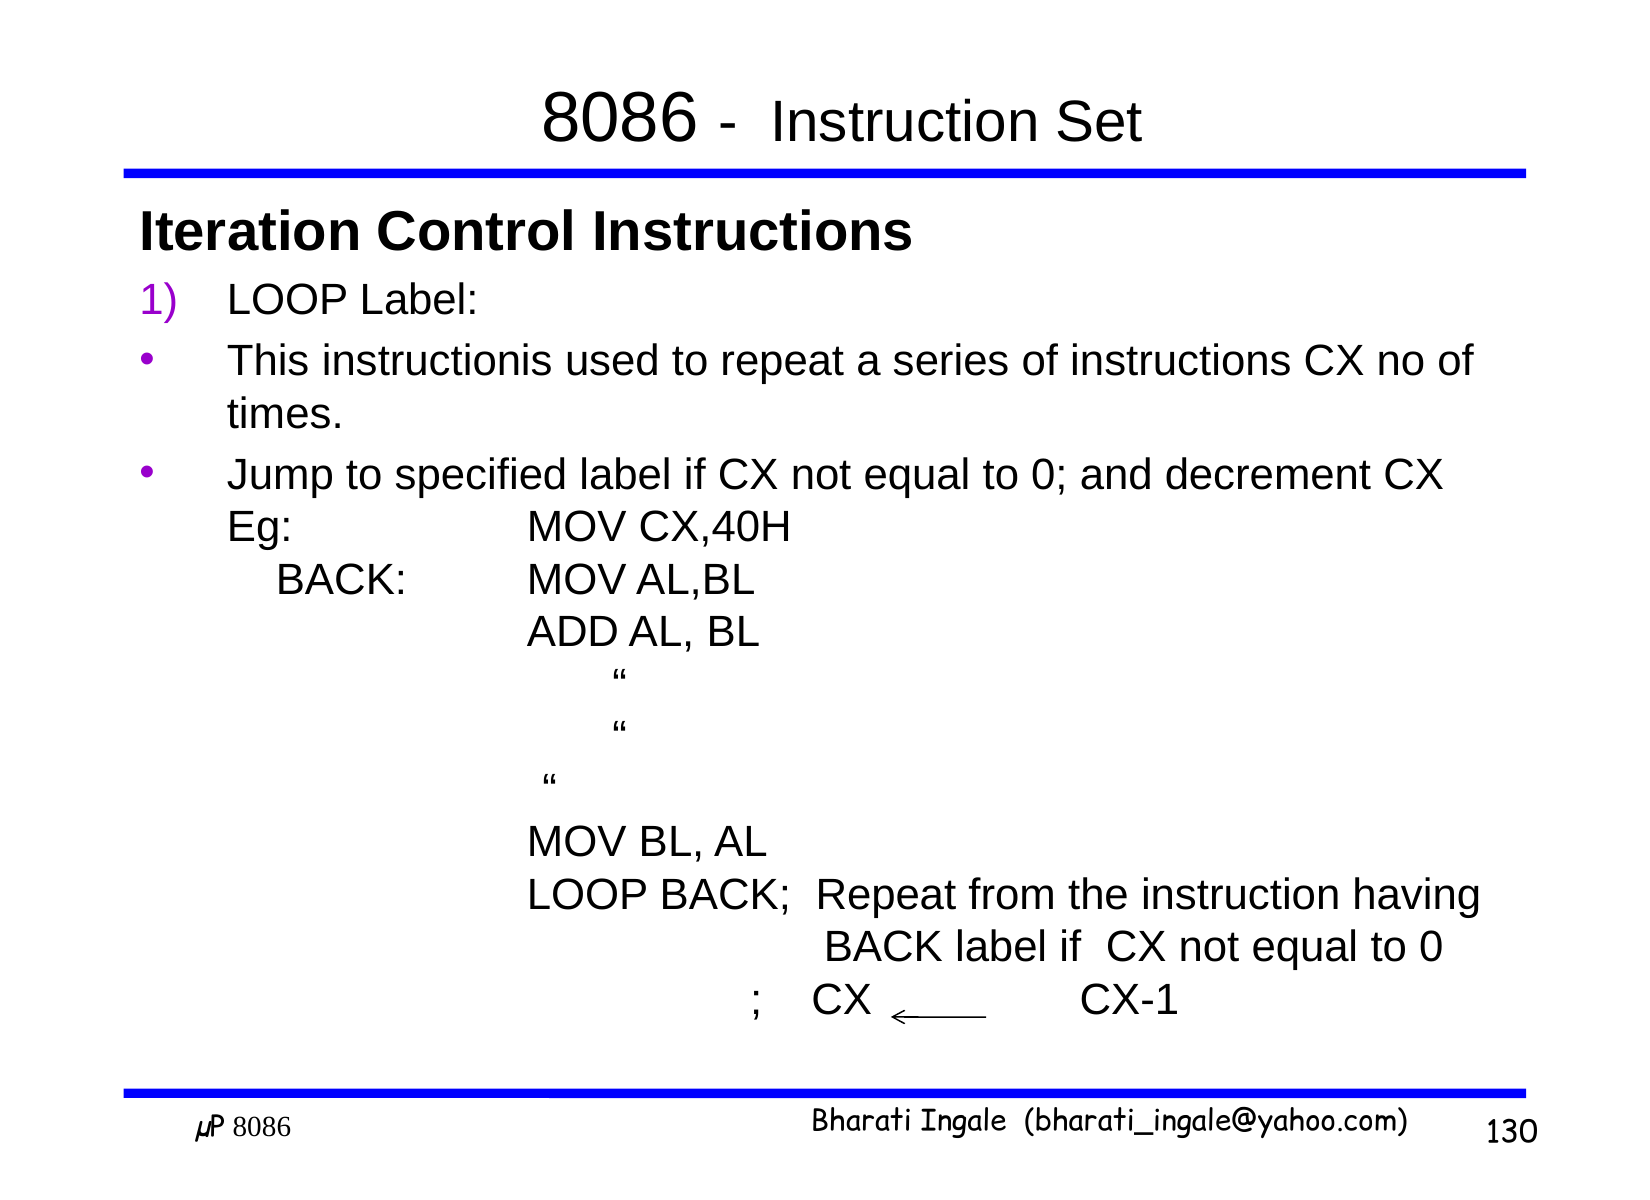

# 8086 -  Instruction Set
Iteration Control Instructions
LOOP Label:
This instructionis used to repeat a series of instructions CX no of times.
Jump to specified label if CX not equal to 0; and decrement CX
	Eg:		MOV CX,40H
	    BACK:	MOV AL,BL
			ADD AL, BL
			       “
			       “
                                 “
			MOV BL, AL
			LOOP BACK;  Repeat from the instruction having
				            BACK label if  CX not equal to 0
				      ;    CX                 CX-1

130